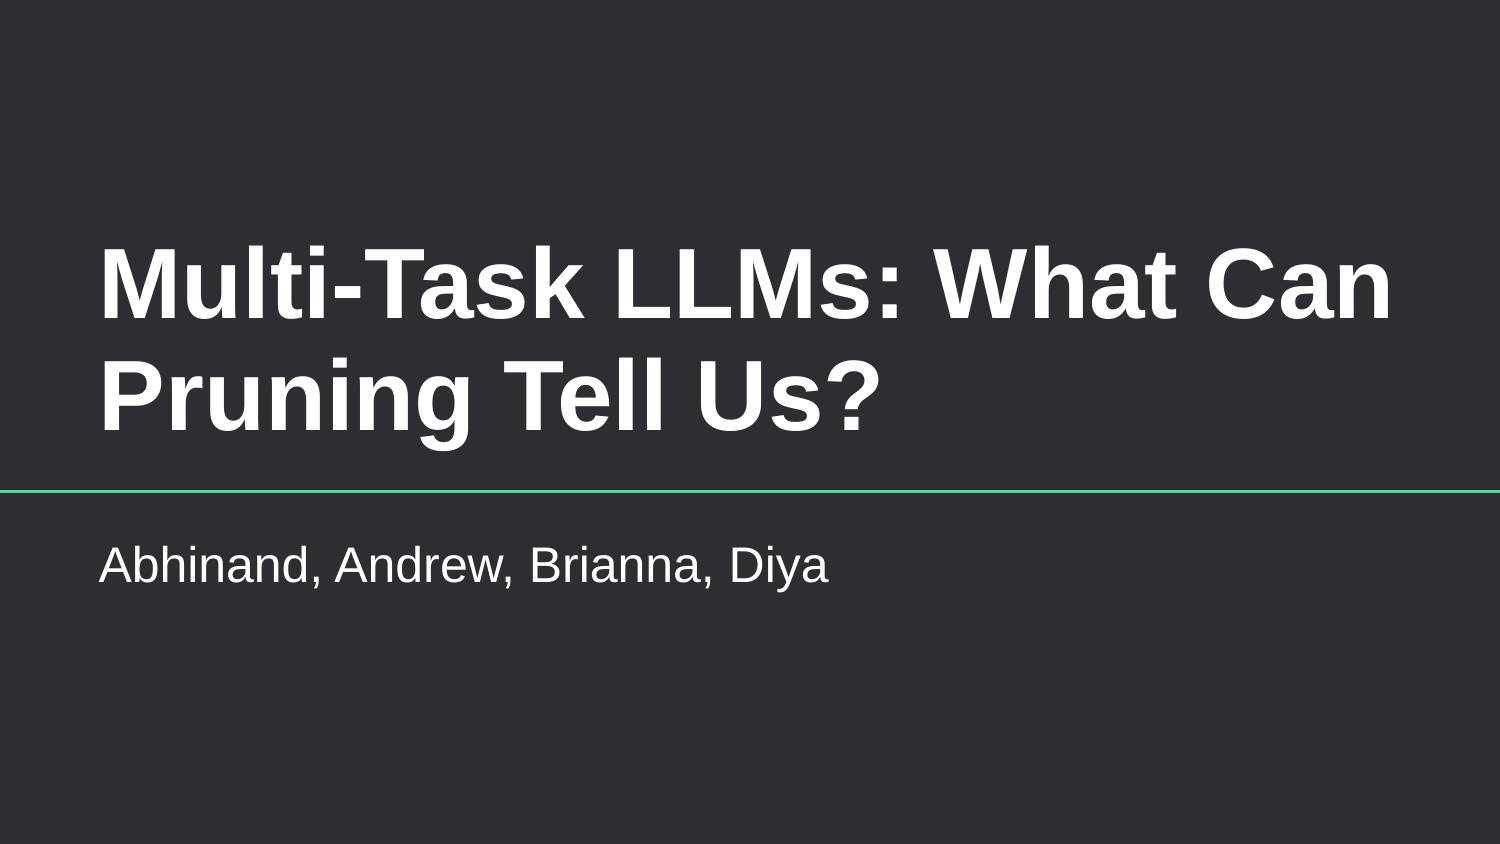

# Multi-Task LLMs: What Can Pruning Tell Us?
Abhinand, Andrew, Brianna, Diya